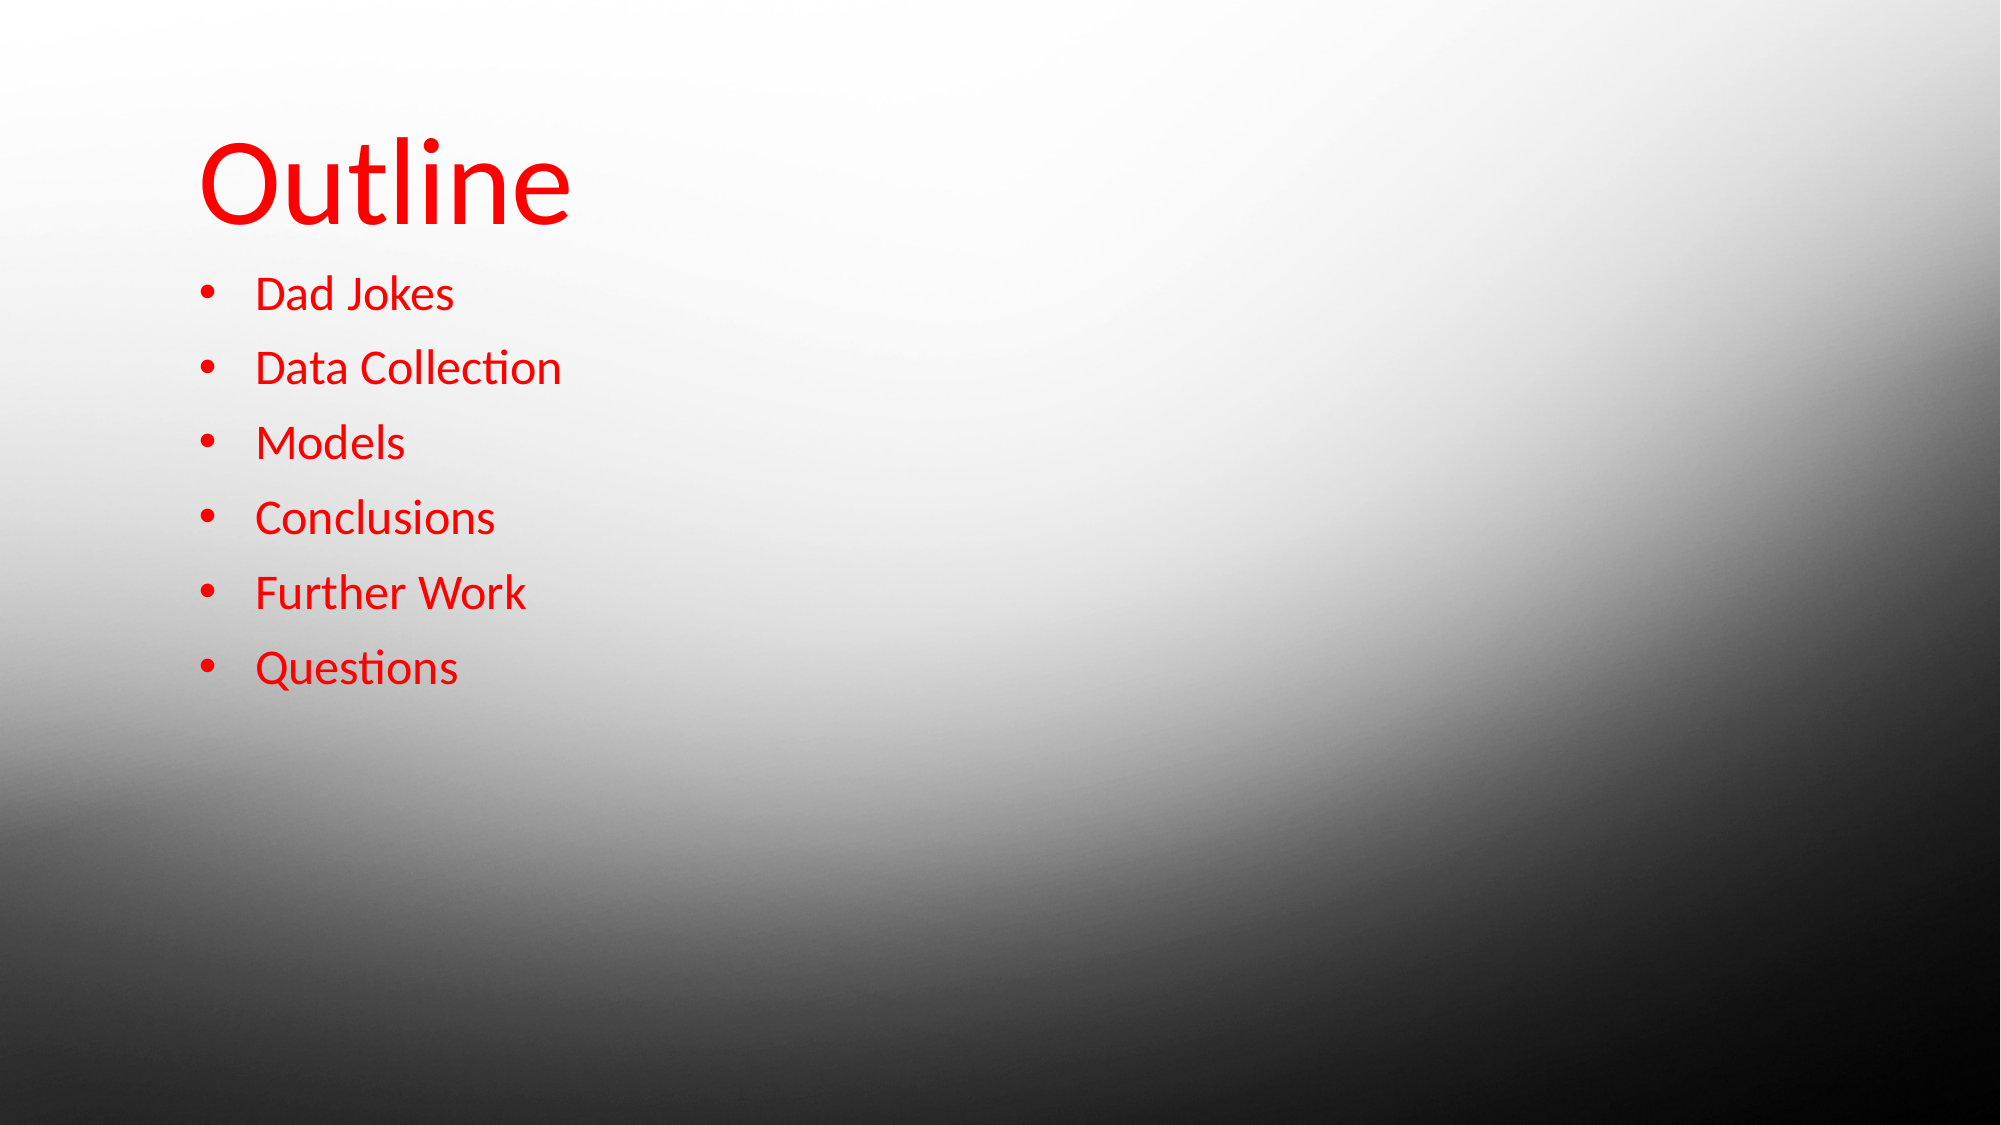

# Outline
Dad Jokes
Data Collection
Models
Conclusions
Further Work
Questions